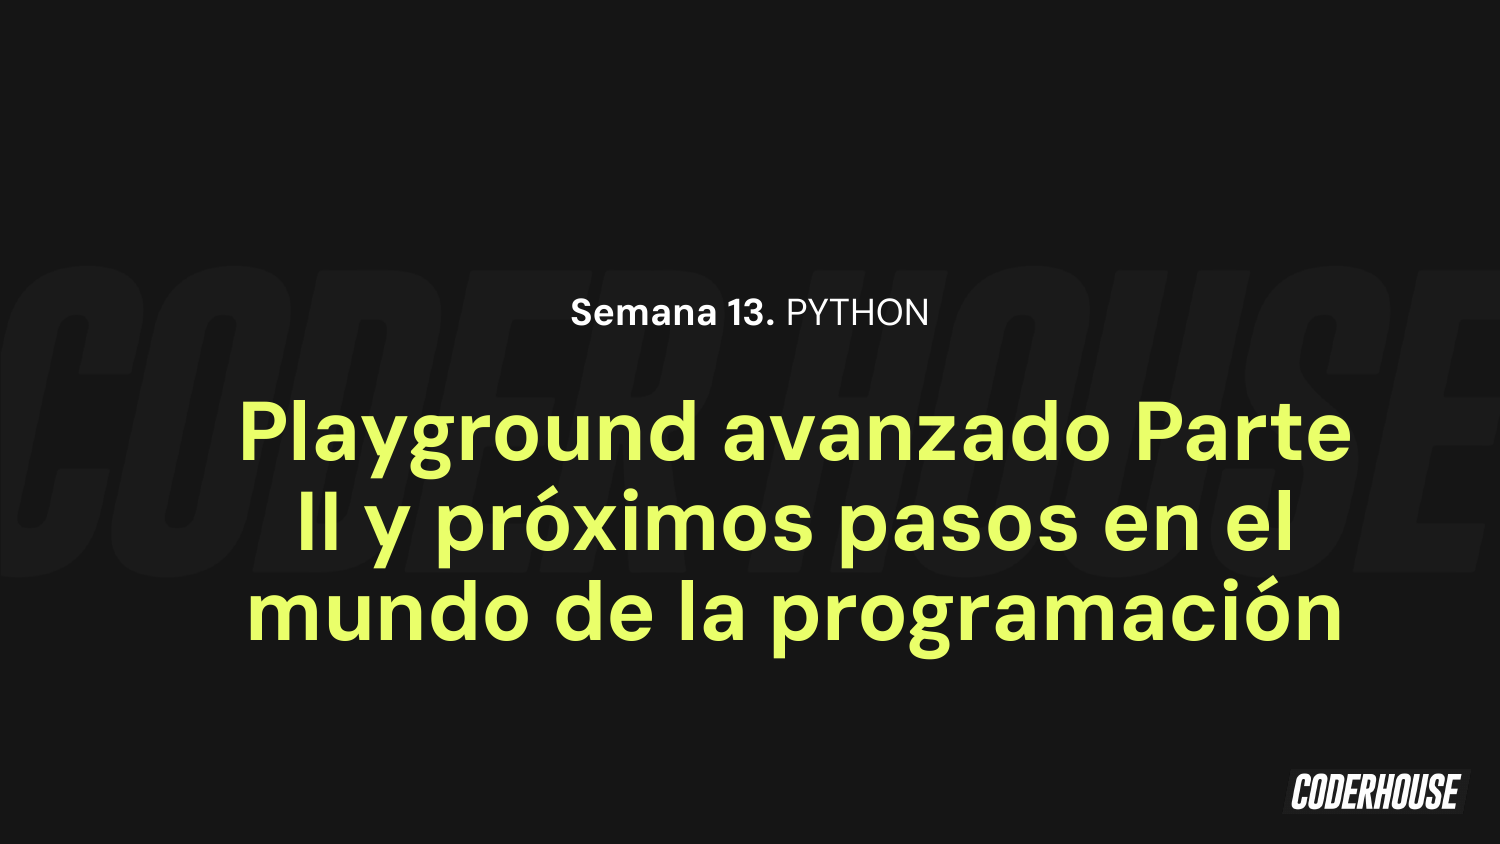

Semana 13. PYTHON
Playground avanzado Parte II y próximos pasos en el mundo de la programación